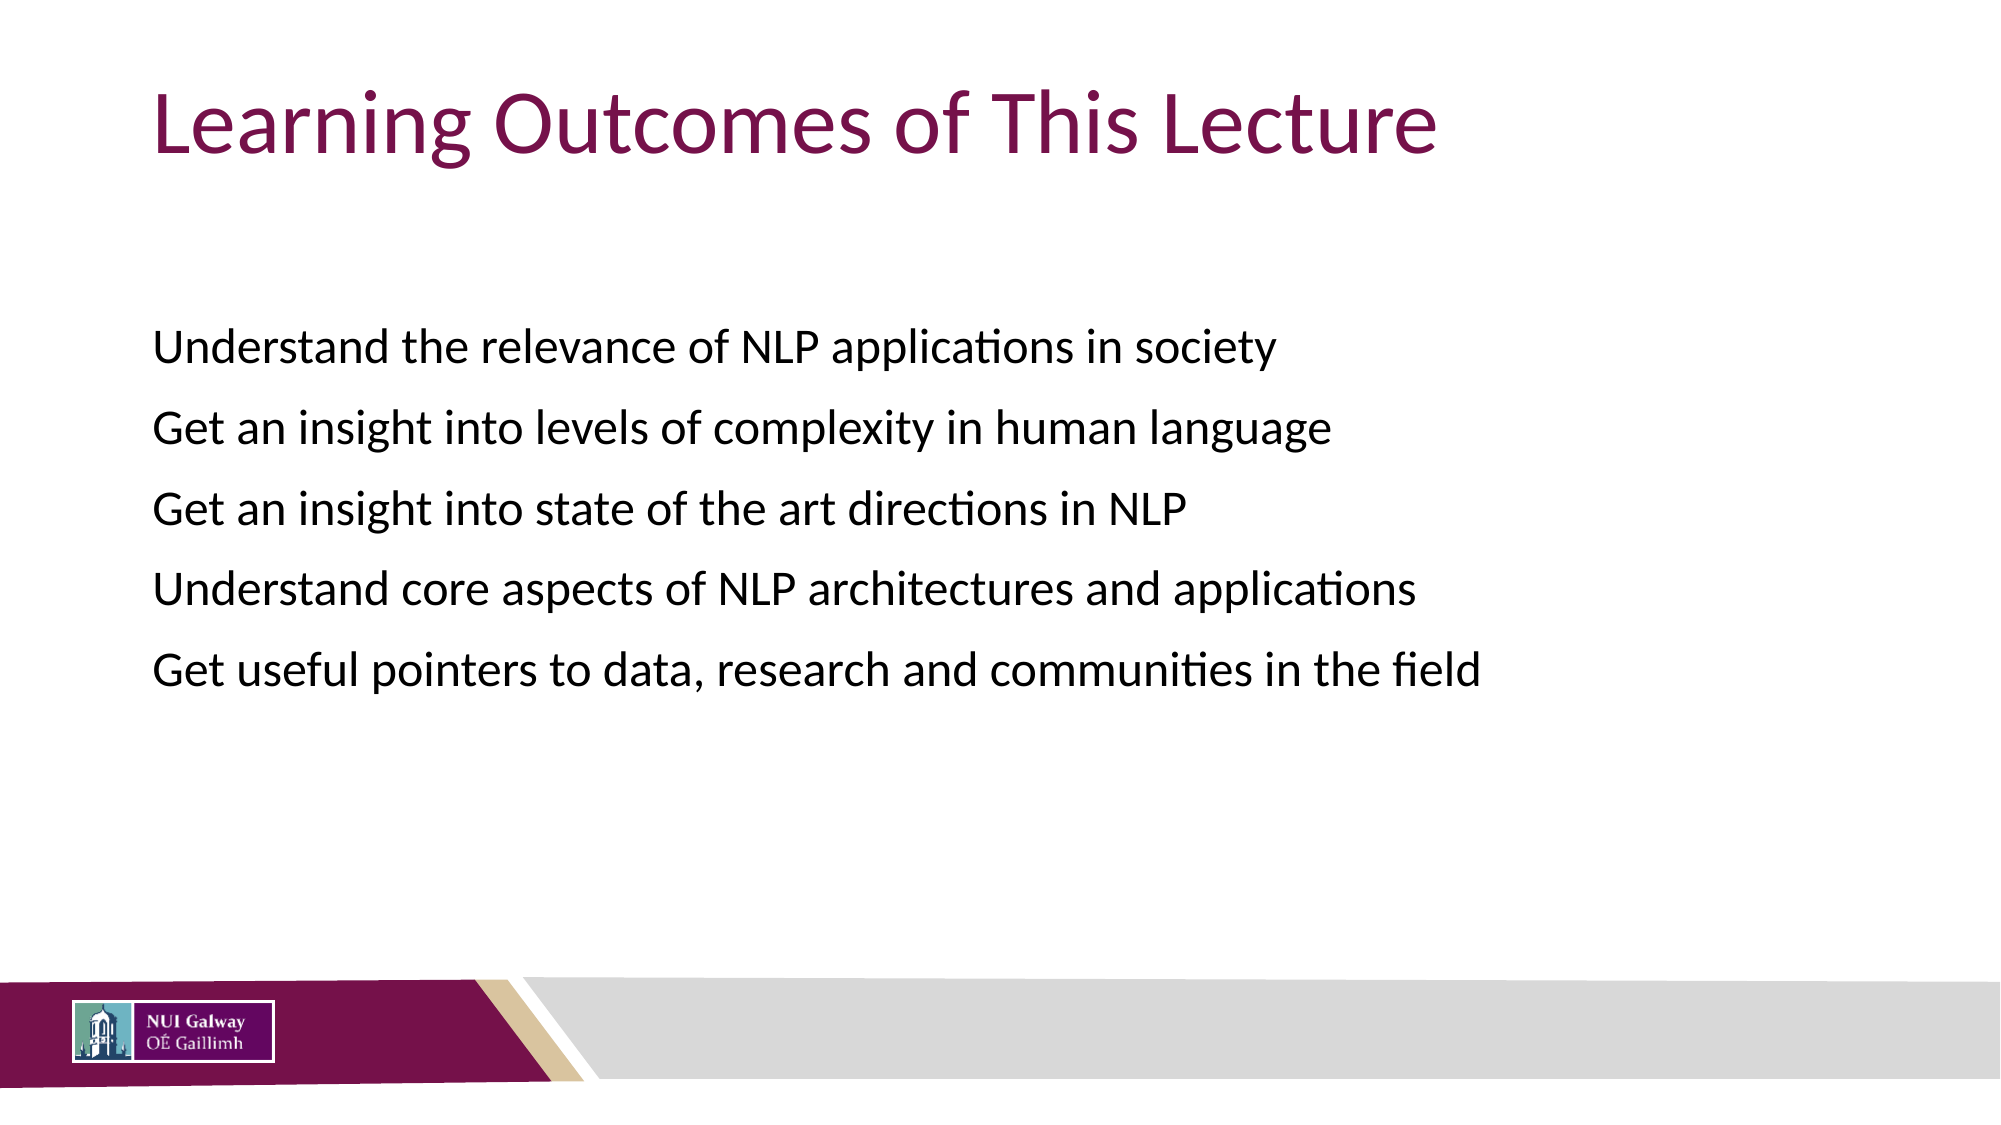

# Learning Outcomes of This Lecture
Understand the relevance of NLP applications in society
Get an insight into levels of complexity in human language
Get an insight into state of the art directions in NLP
Understand core aspects of NLP architectures and applications
Get useful pointers to data, research and communities in the field